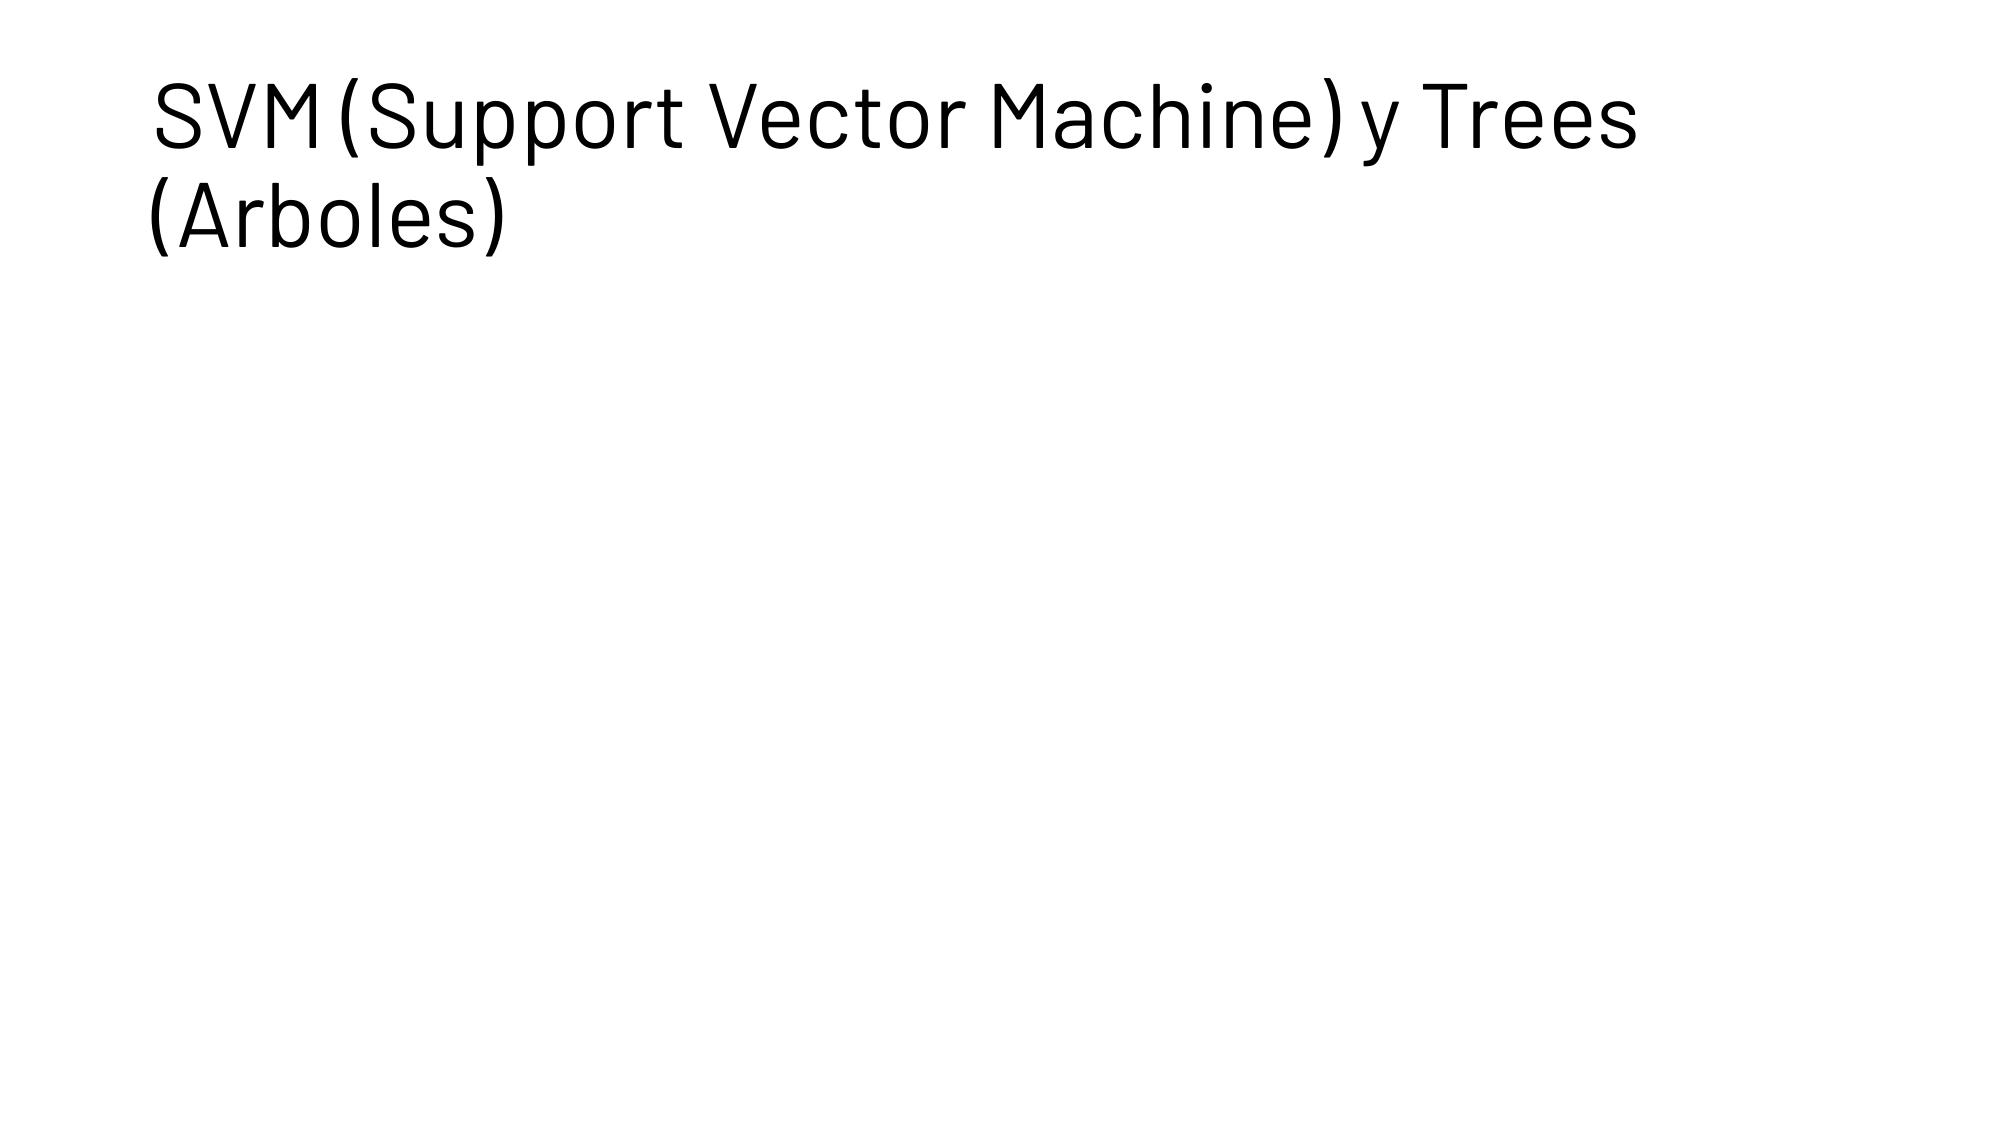

# SVM (Support Vector Machine) y Trees (Arboles)